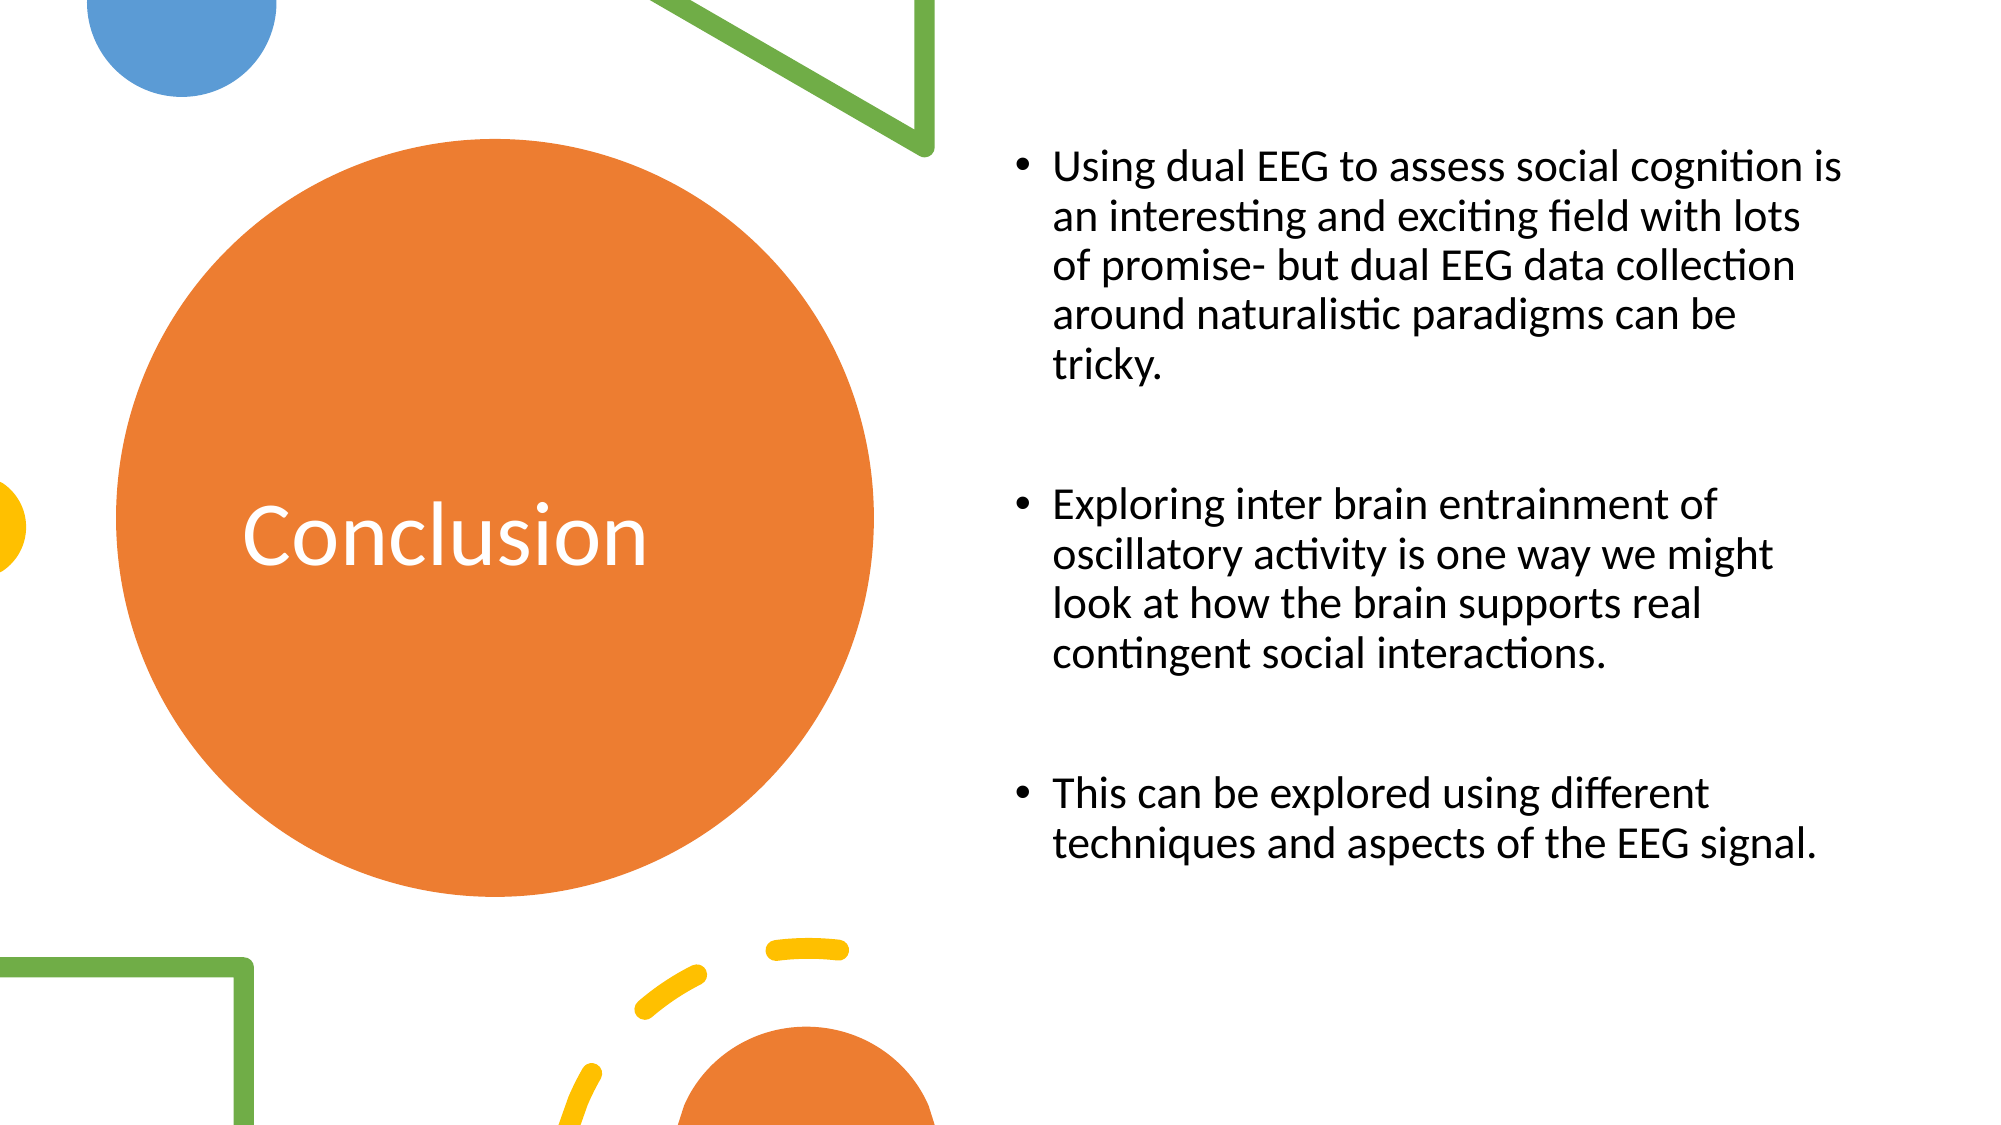

Using dual EEG to assess social cognition is an interesting and exciting field with lots of promise- but dual EEG data collection around naturalistic paradigms can be tricky.

Exploring inter brain entrainment of oscillatory activity is one way we might look at how the brain supports real contingent social interactions.

This can be explored using different techniques and aspects of the EEG signal.

# Conclusion